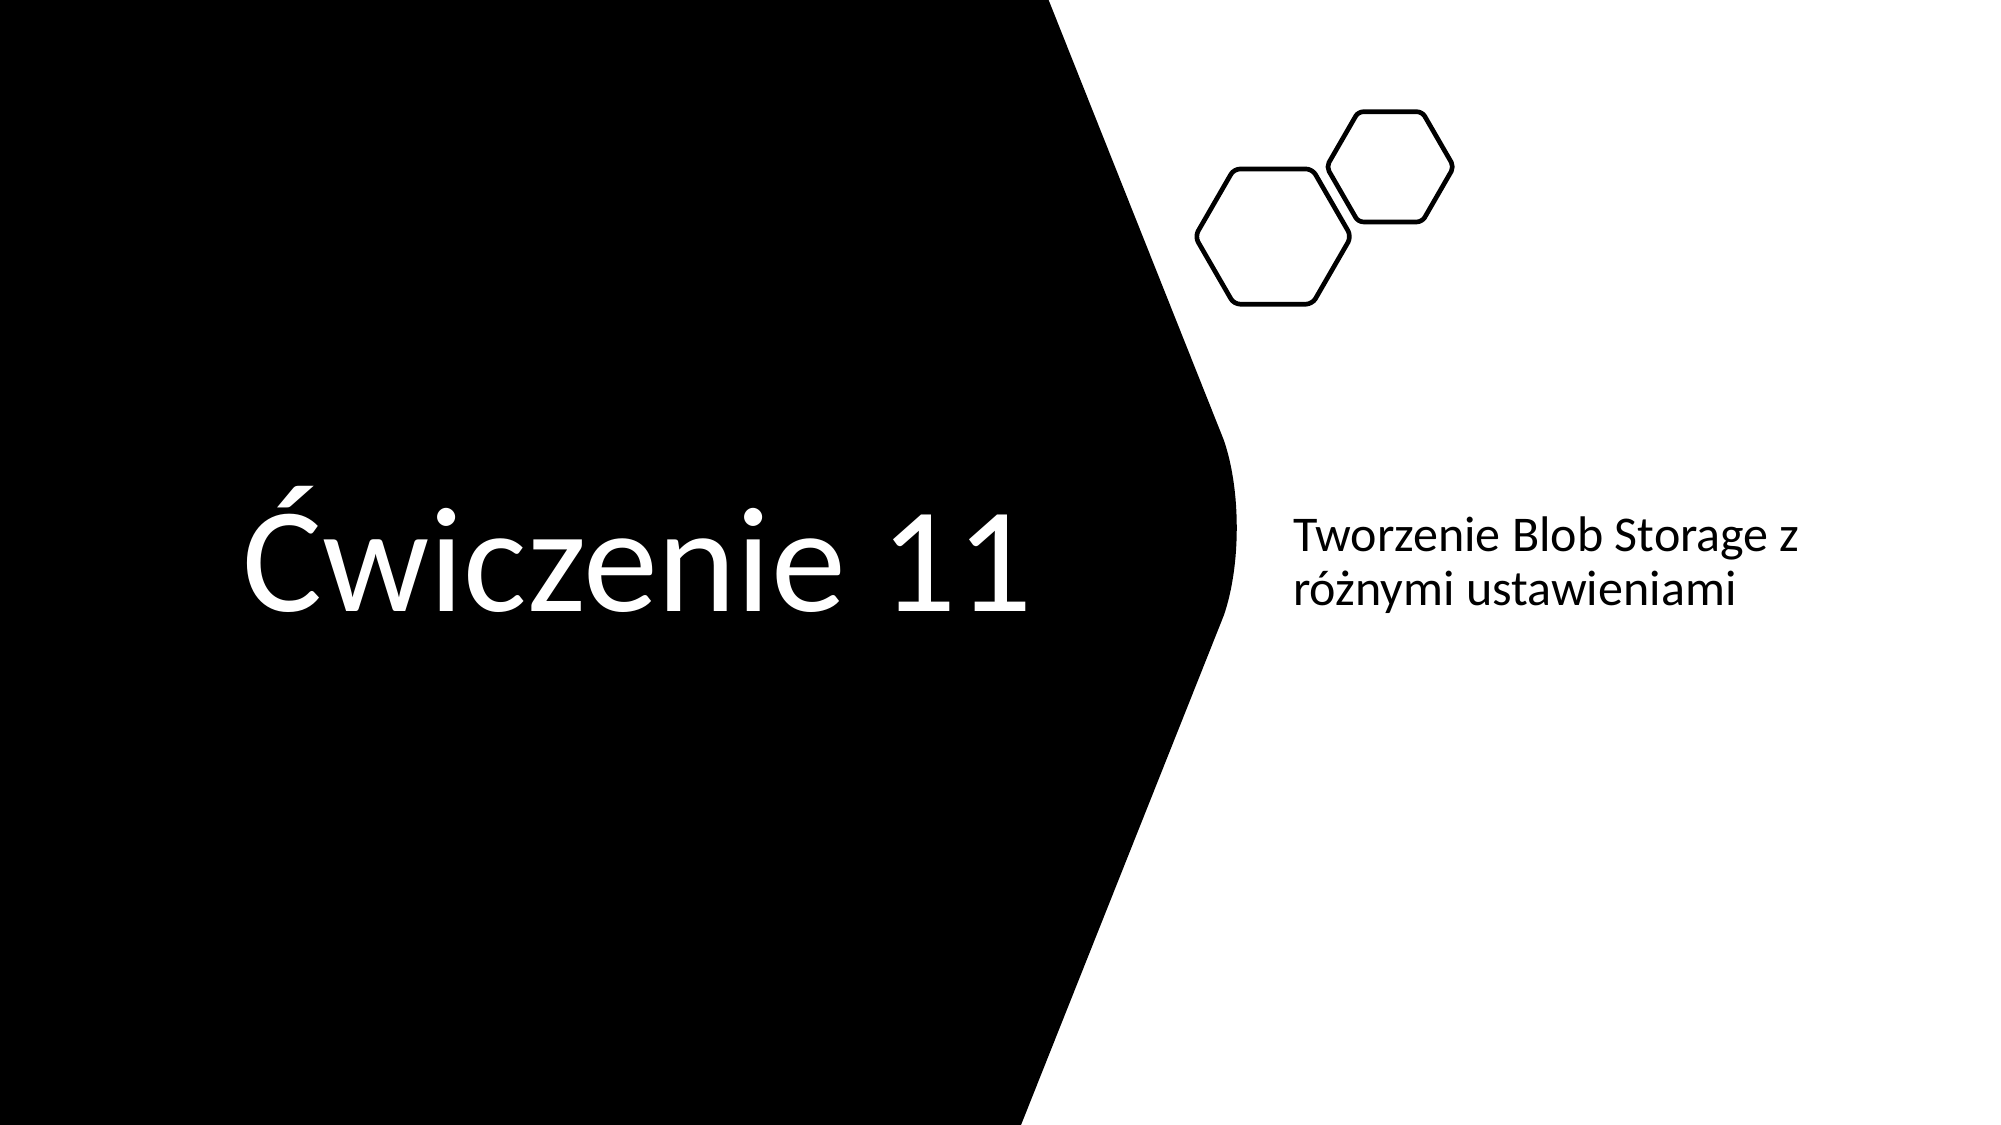

# Ćwiczenie 11
Tworzenie Blob Storage z różnymi ustawieniami